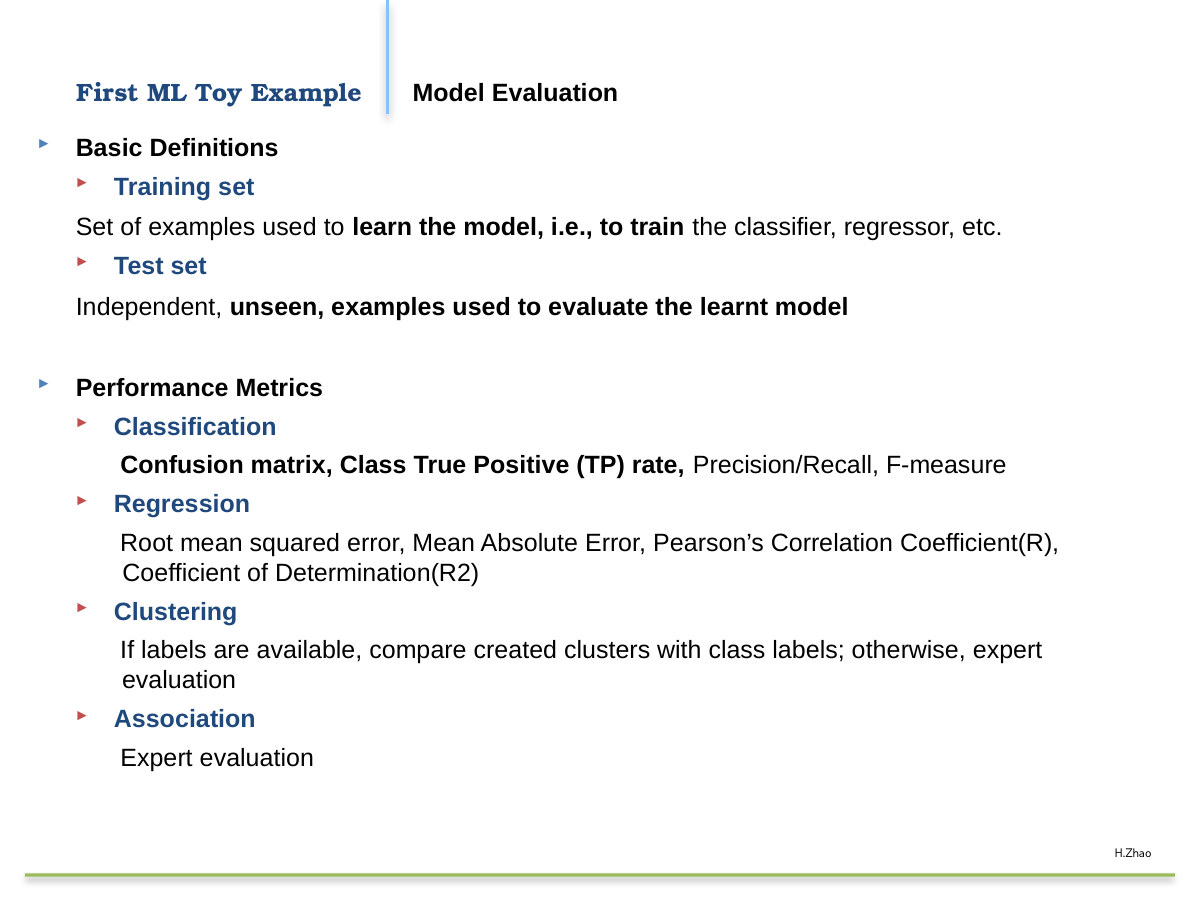

# First ML Toy Example
Model Evaluation
Basic Definitions
Training set
  	Set of examples used to learn the model, i.e., to train the classifier, regressor, etc.
Test set
	Independent, unseen, examples used to evaluate the learnt model

Performance Metrics
Classification
Confusion matrix, Class True Positive (TP) rate, Precision/Recall, F-measure
Regression
Root mean squared error, Mean Absolute Error, Pearson’s Correlation Coefficient(R), Coefficient of Determination(R2)
Clustering
If labels are available, compare created clusters with class labels; otherwise, expert evaluation
Association
Expert evaluation